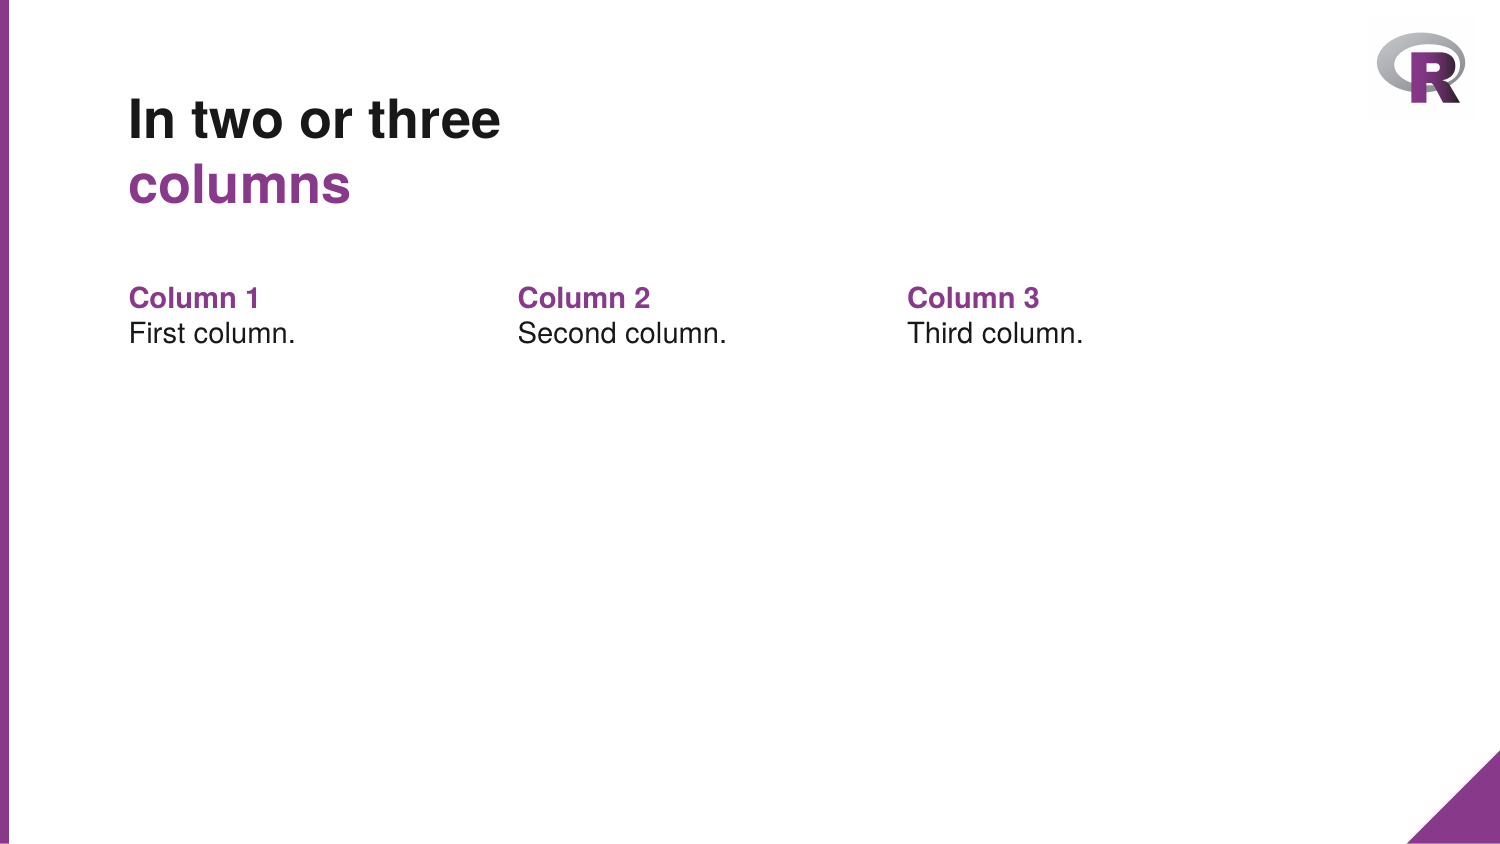

# In two or three columns
Column 1
First column.
Column 2
Second column.
Column 3
Third column.